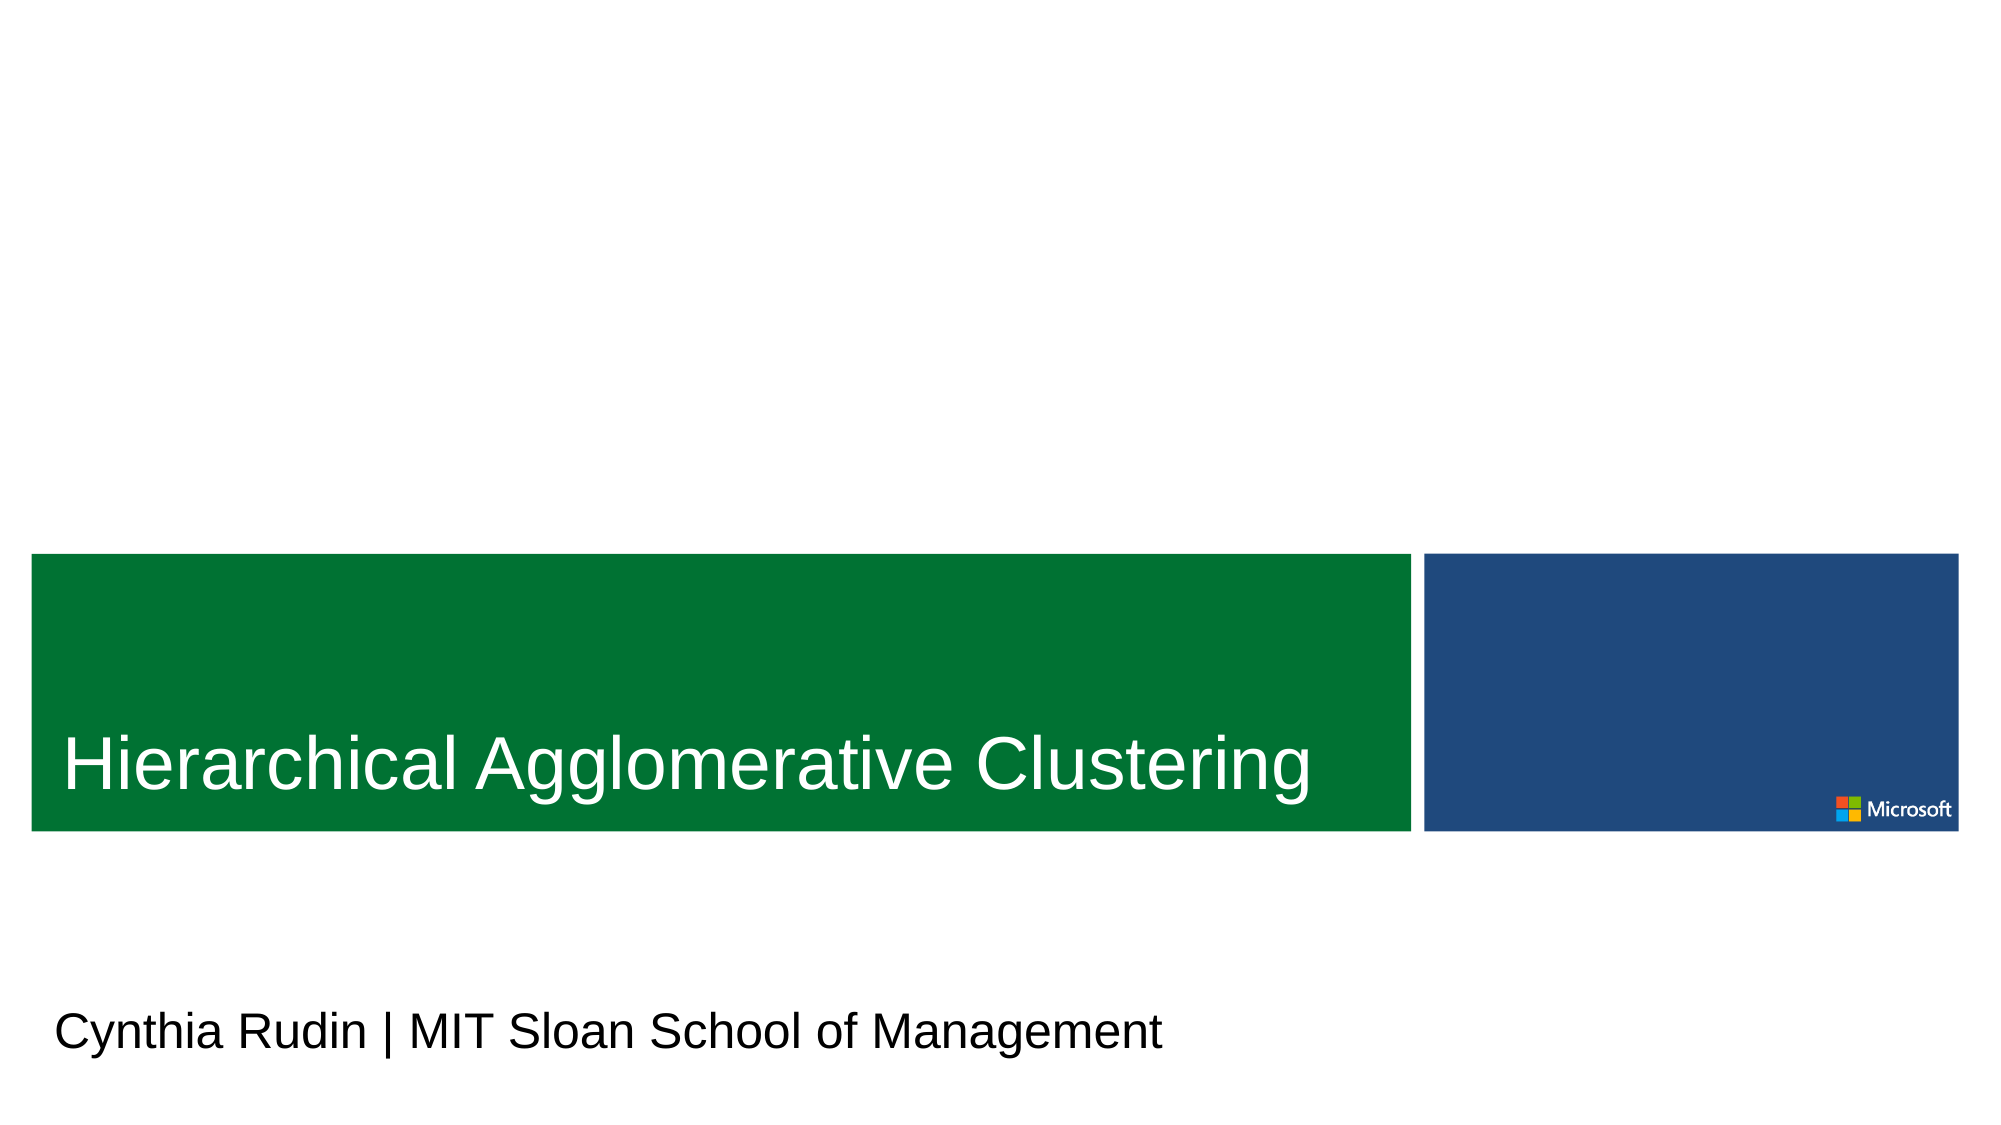

Hierarchical Agglomerative Clustering
Cynthia Rudin | MIT Sloan School of Management